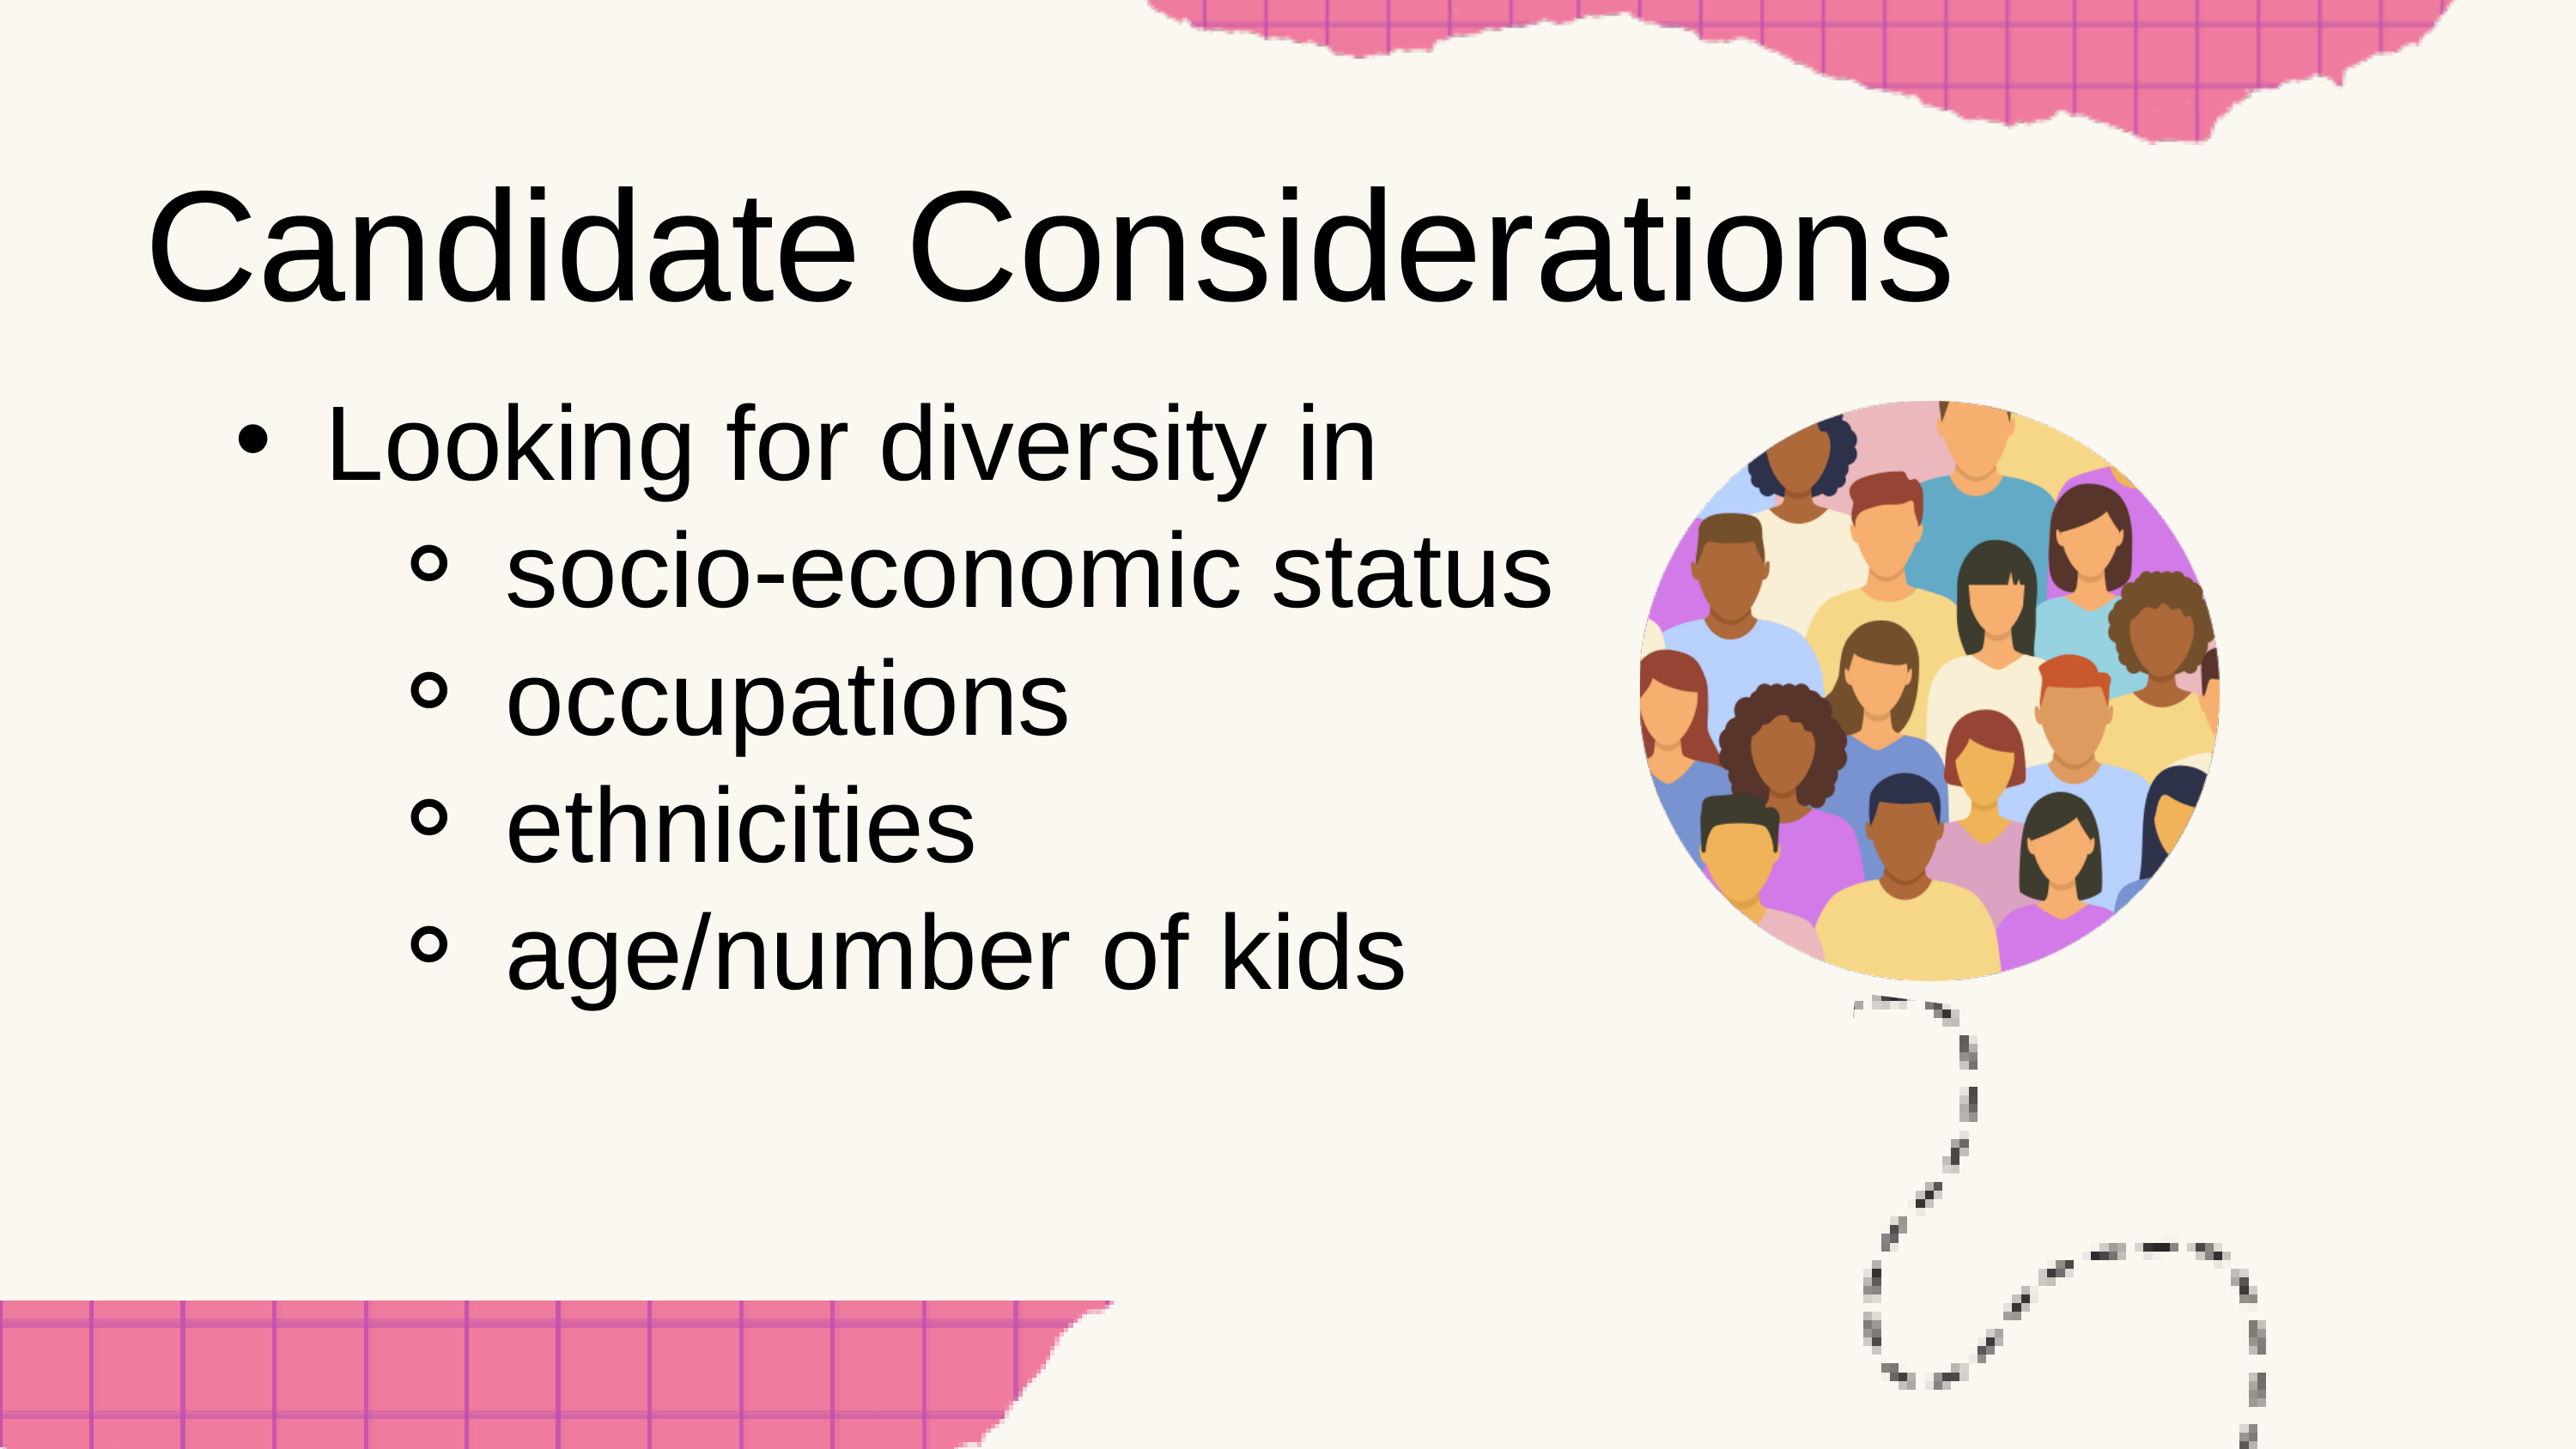

Candidate Considerations
Looking for diversity in
socio-economic status
occupations
ethnicities
age/number of kids